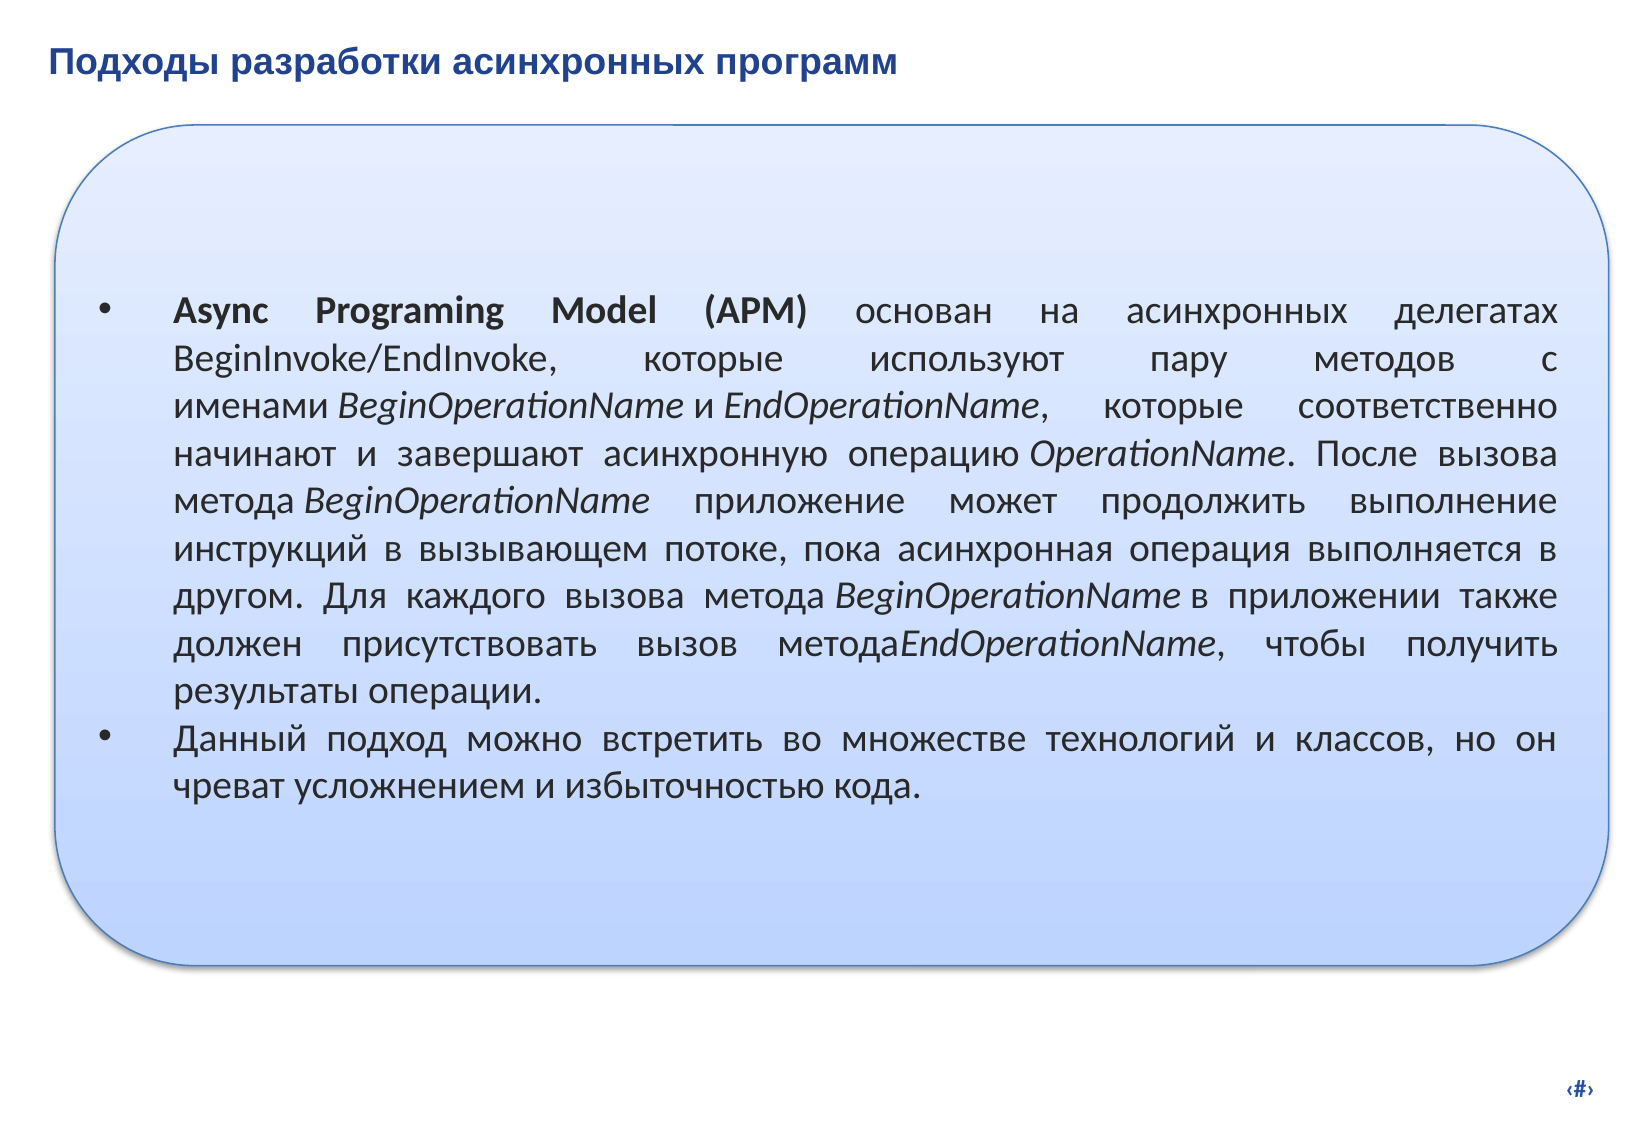

# Подходы разработки асинхронных программ

Async Programing Model (APM) основан на асинхронных делегатах BeginInvoke/EndInvoke, которые используют пару методов с именами BeginOperationName и EndOperationName, которые соответственно начинают и завершают асинхронную операцию OperationName. После вызова метода BeginOperationName приложение может продолжить выполнение инструкций в вызывающем потоке, пока асинхронная операция выполняется в другом. Для каждого вызова метода BeginOperationName в приложении также должен присутствовать вызов методаEndOperationName, чтобы получить результаты операции.
Данный подход можно встретить во множестве технологий и классов, но он чреват усложнением и избыточностью кода.